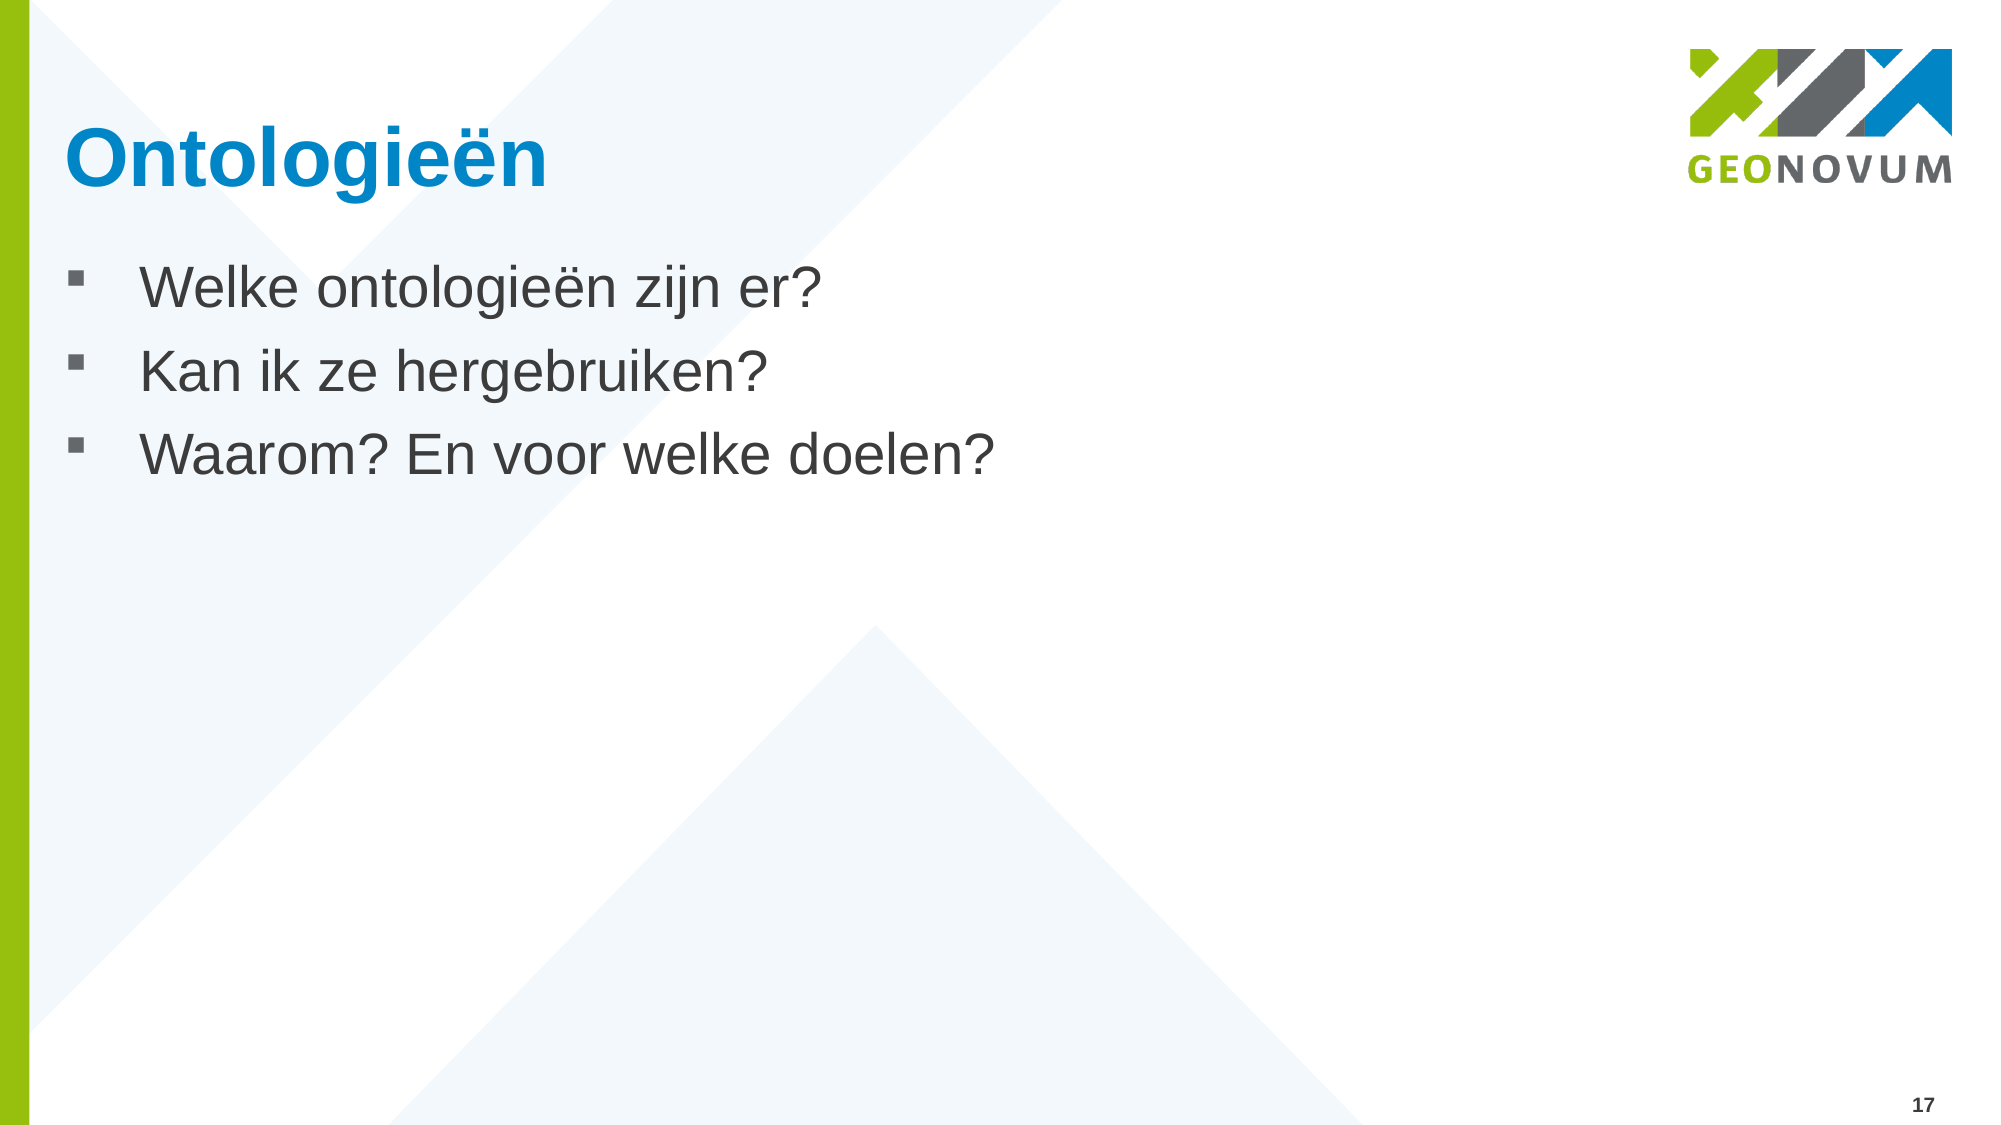

# Ontologieën
Welke ontologieën zijn er?
Kan ik ze hergebruiken?
Waarom? En voor welke doelen?

17